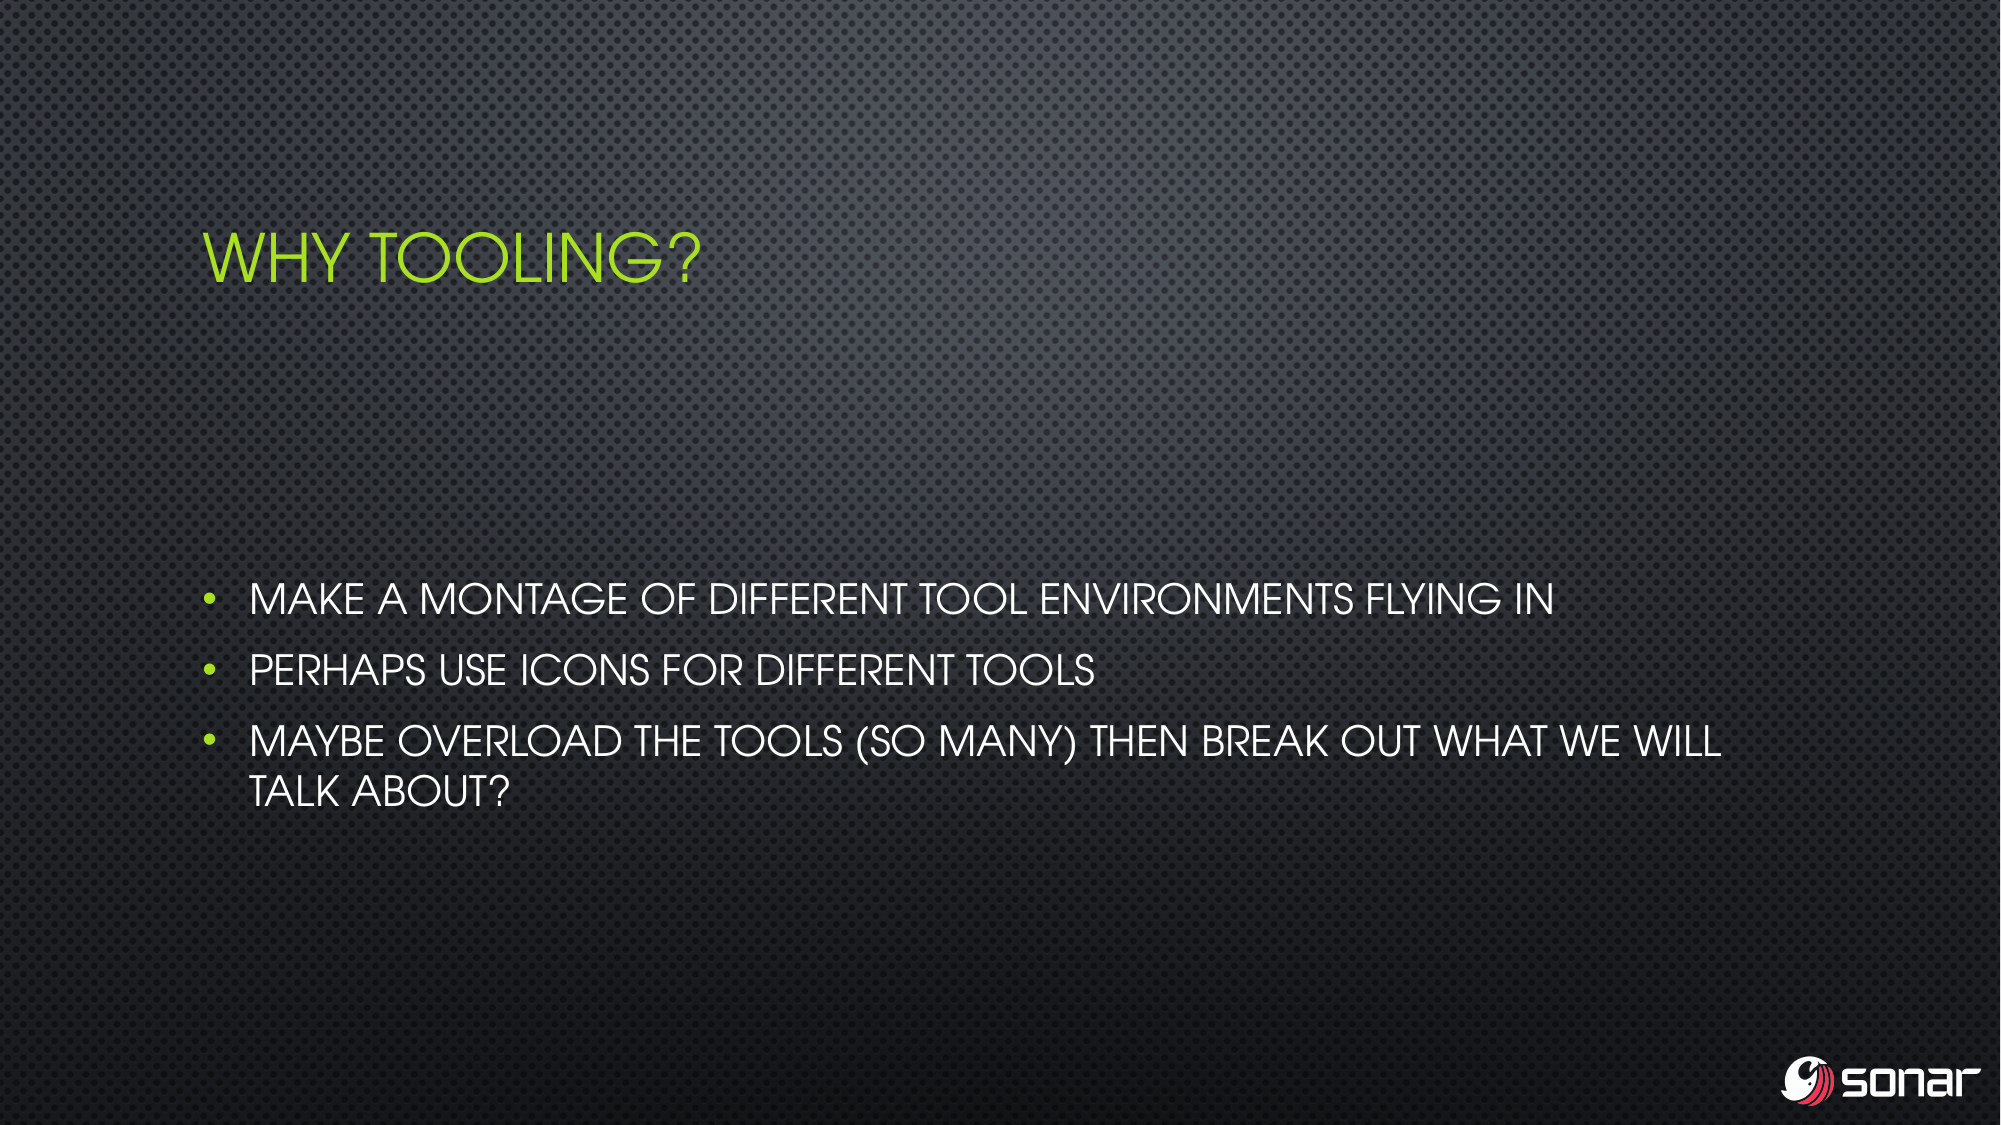

# Why tooling?
Make a montage of different tool environments flying in
Perhaps use icons for different tools
Maybe overload the tools (so many) then break out what we will talk about?